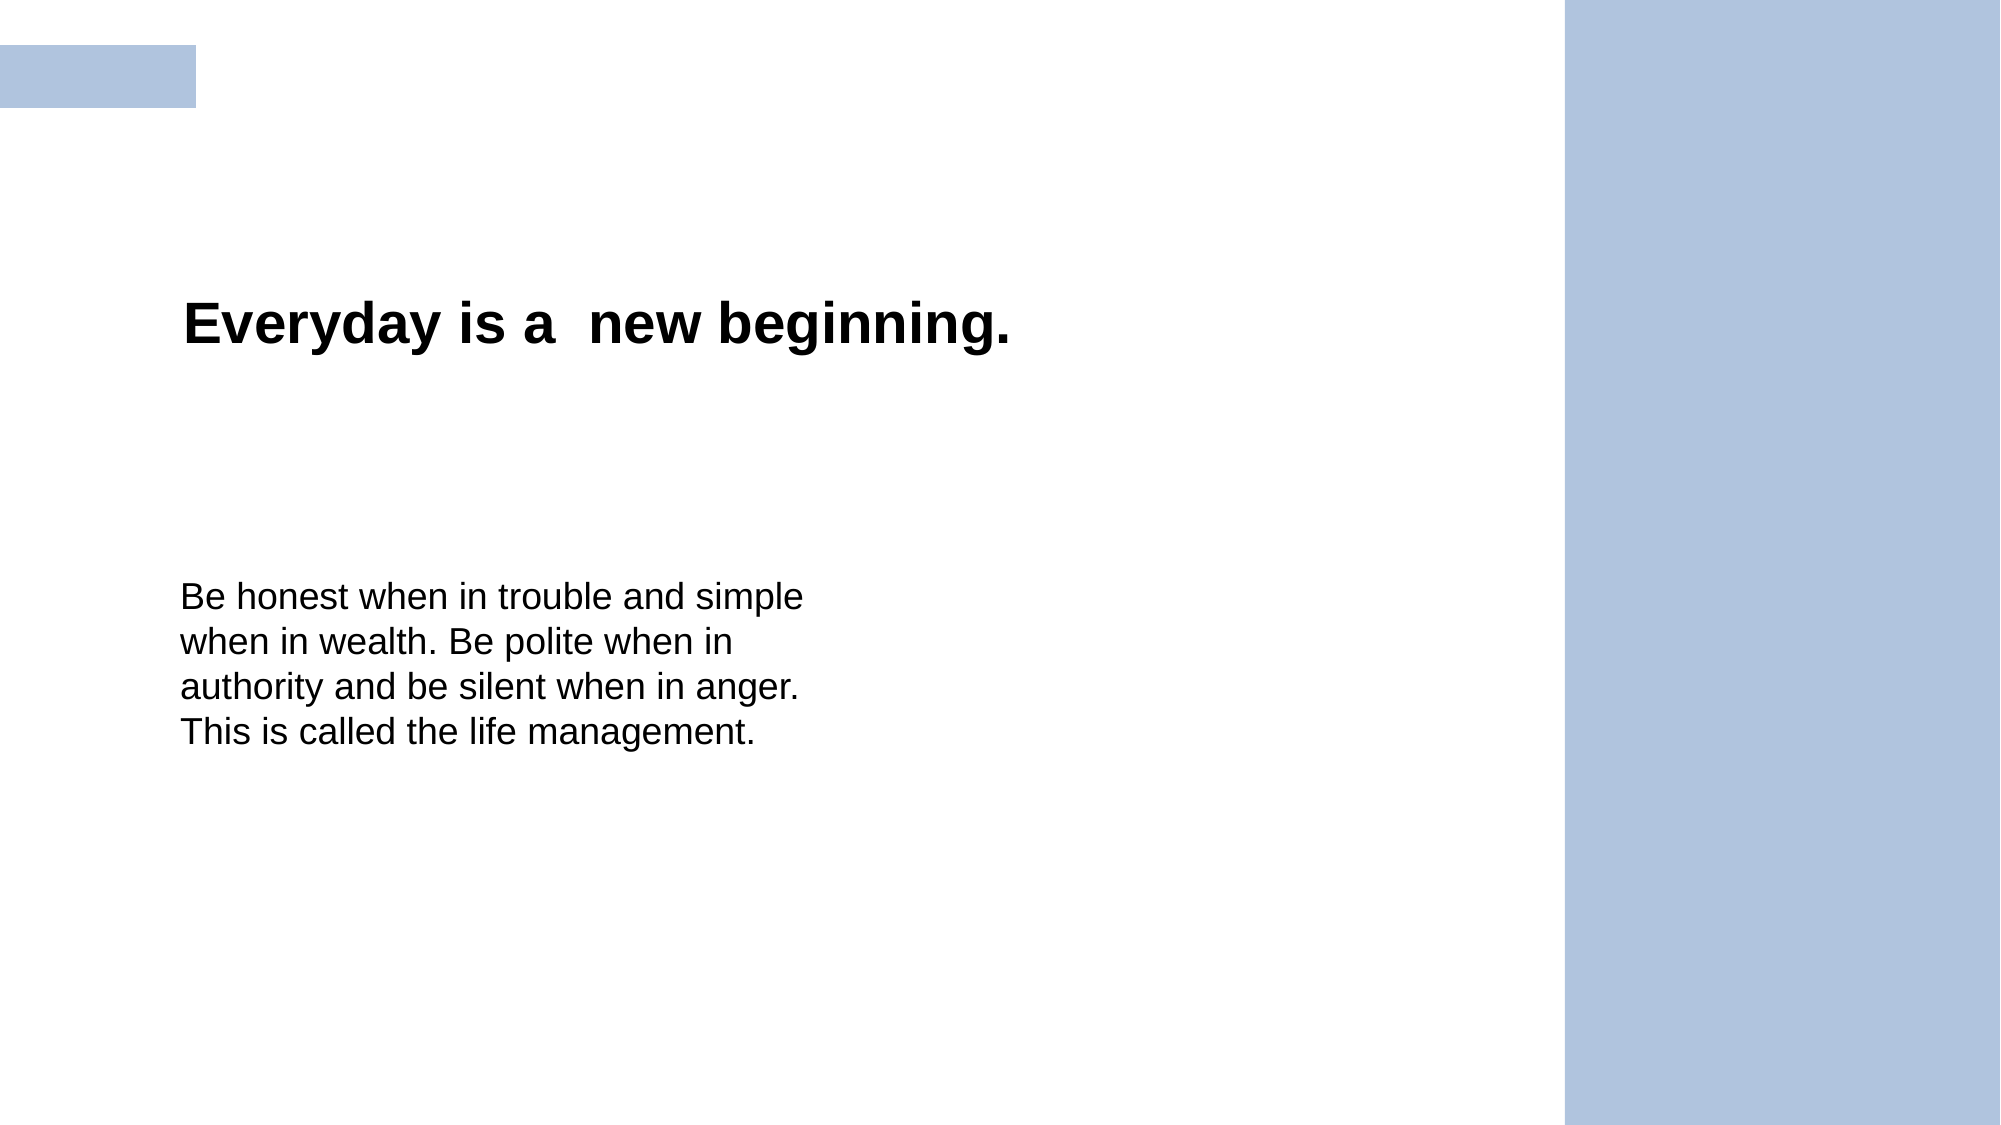

Everyday is a  new beginning.
Be honest when in trouble and simple when in wealth. Be polite when in authority and be silent when in anger. This is called the life management.